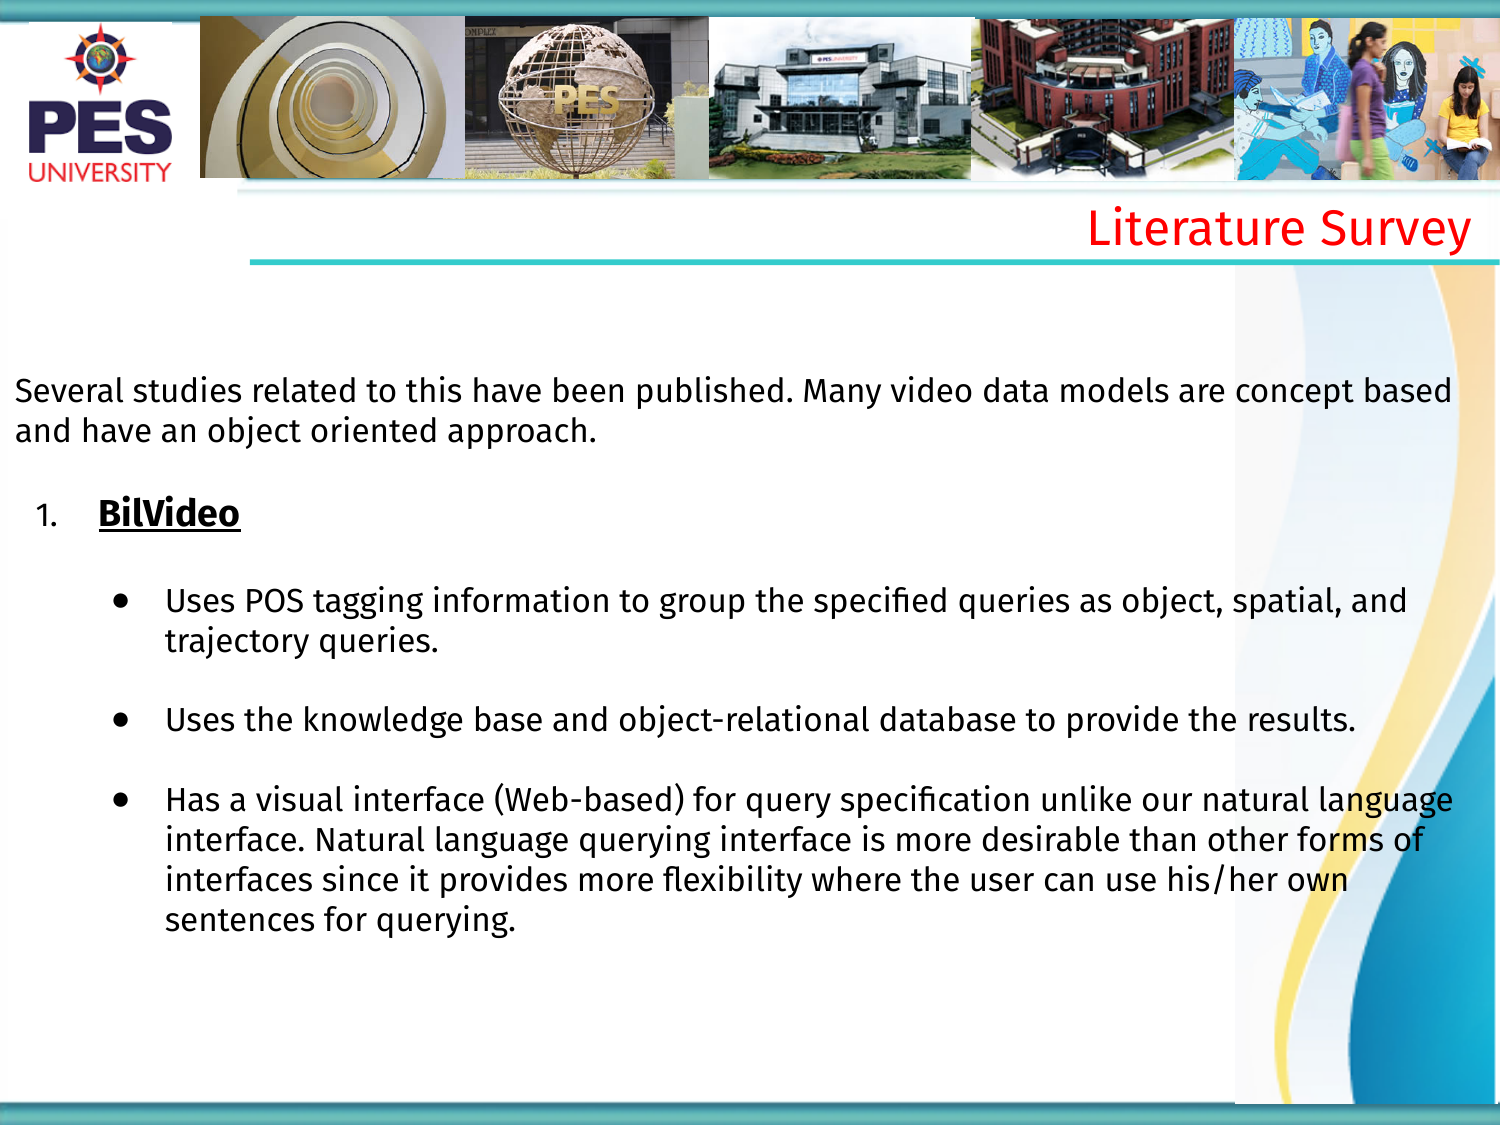

Literature Survey

Several studies related to this have been published. Many video data models are concept based and have an object oriented approach.

 BilVideo

Uses POS tagging information to group the specified queries as object, spatial, and trajectory queries.

Uses the knowledge base and object-relational database to provide the results.

Has a visual interface (Web-based) for query specification unlike our natural language interface. Natural language querying interface is more desirable than other forms of interfaces since it provides more flexibility where the user can use his/her own sentences for querying.